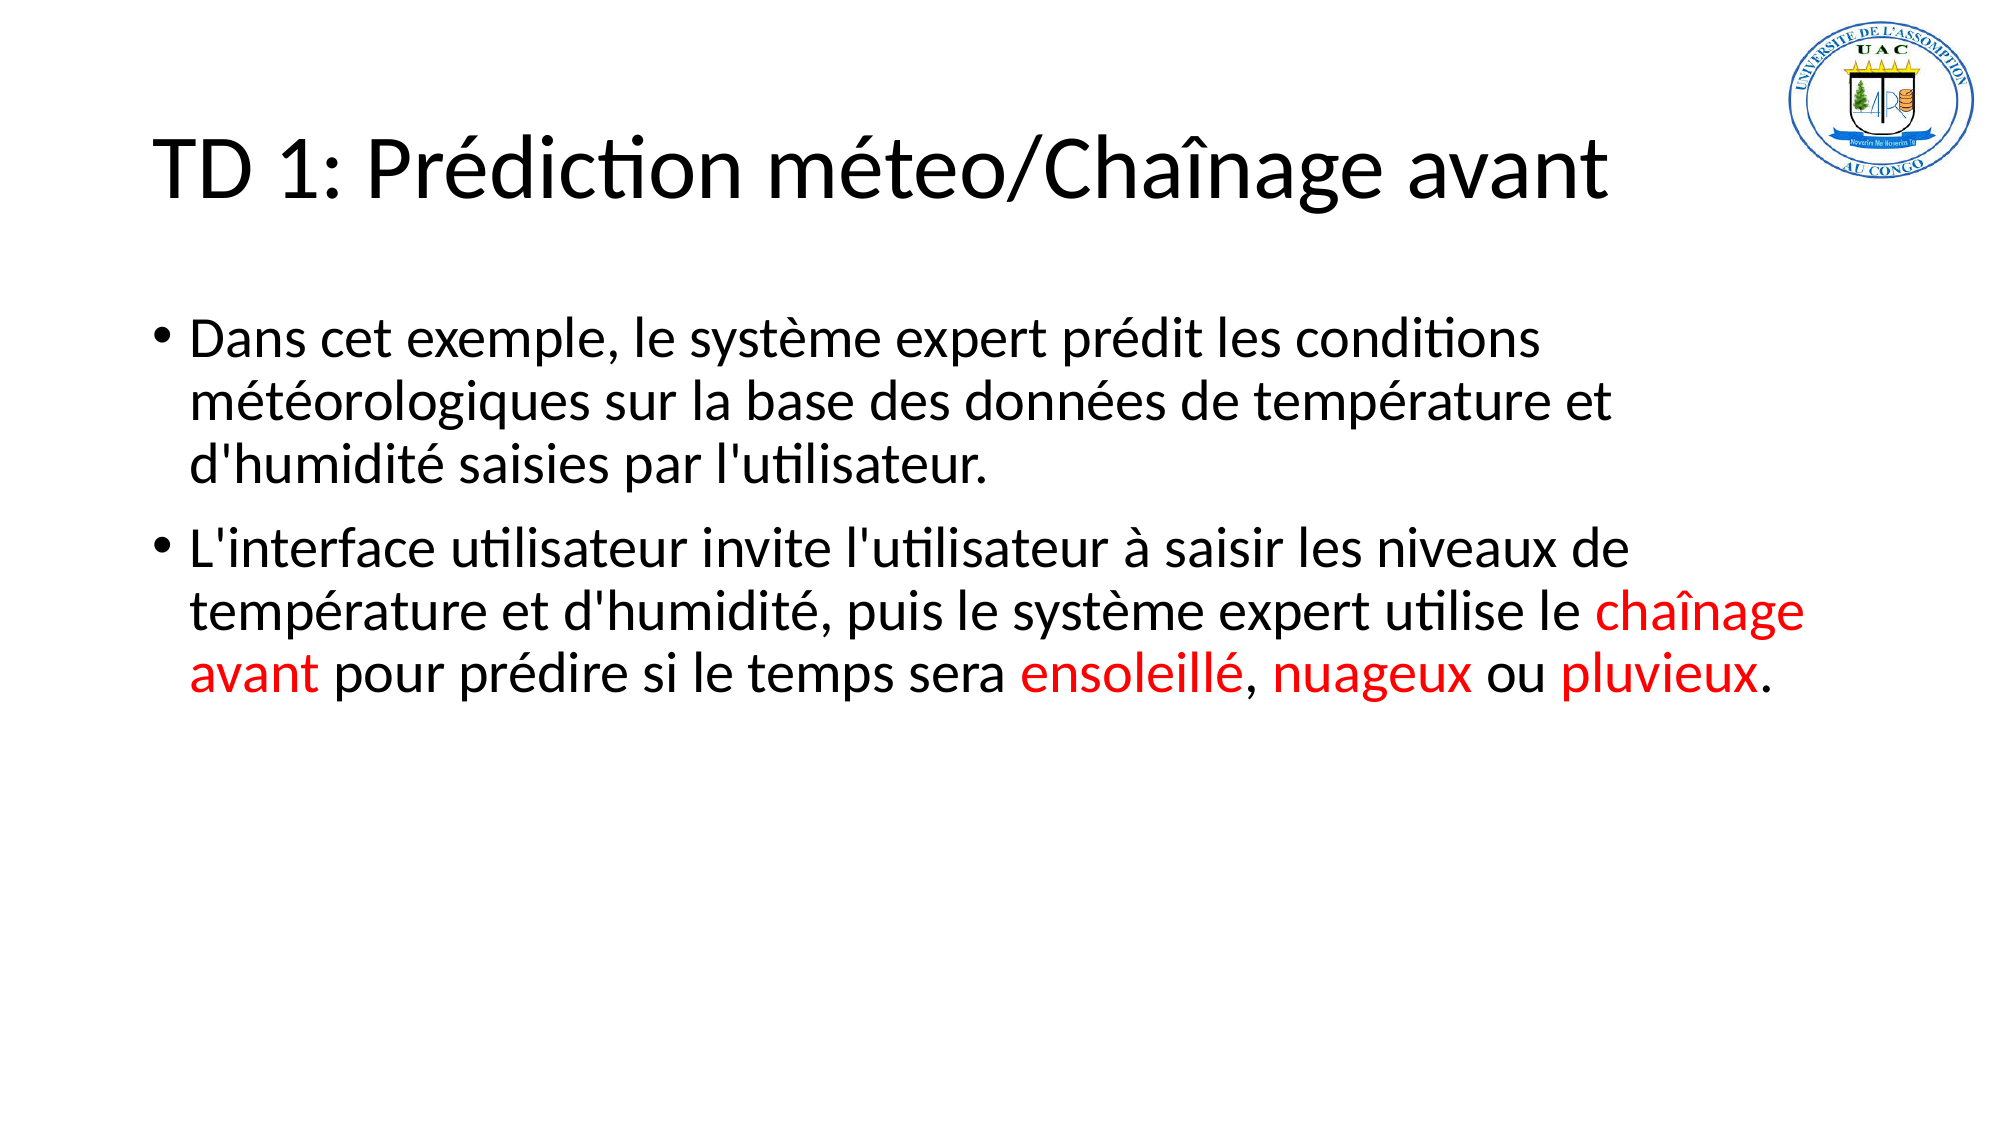

# TD 1: Prédiction méteo/Chaînage avant
Dans cet exemple, le système expert prédit les conditions météorologiques sur la base des données de température et d'humidité saisies par l'utilisateur.
L'interface utilisateur invite l'utilisateur à saisir les niveaux de température et d'humidité, puis le système expert utilise le chaînage avant pour prédire si le temps sera ensoleillé, nuageux ou pluvieux.